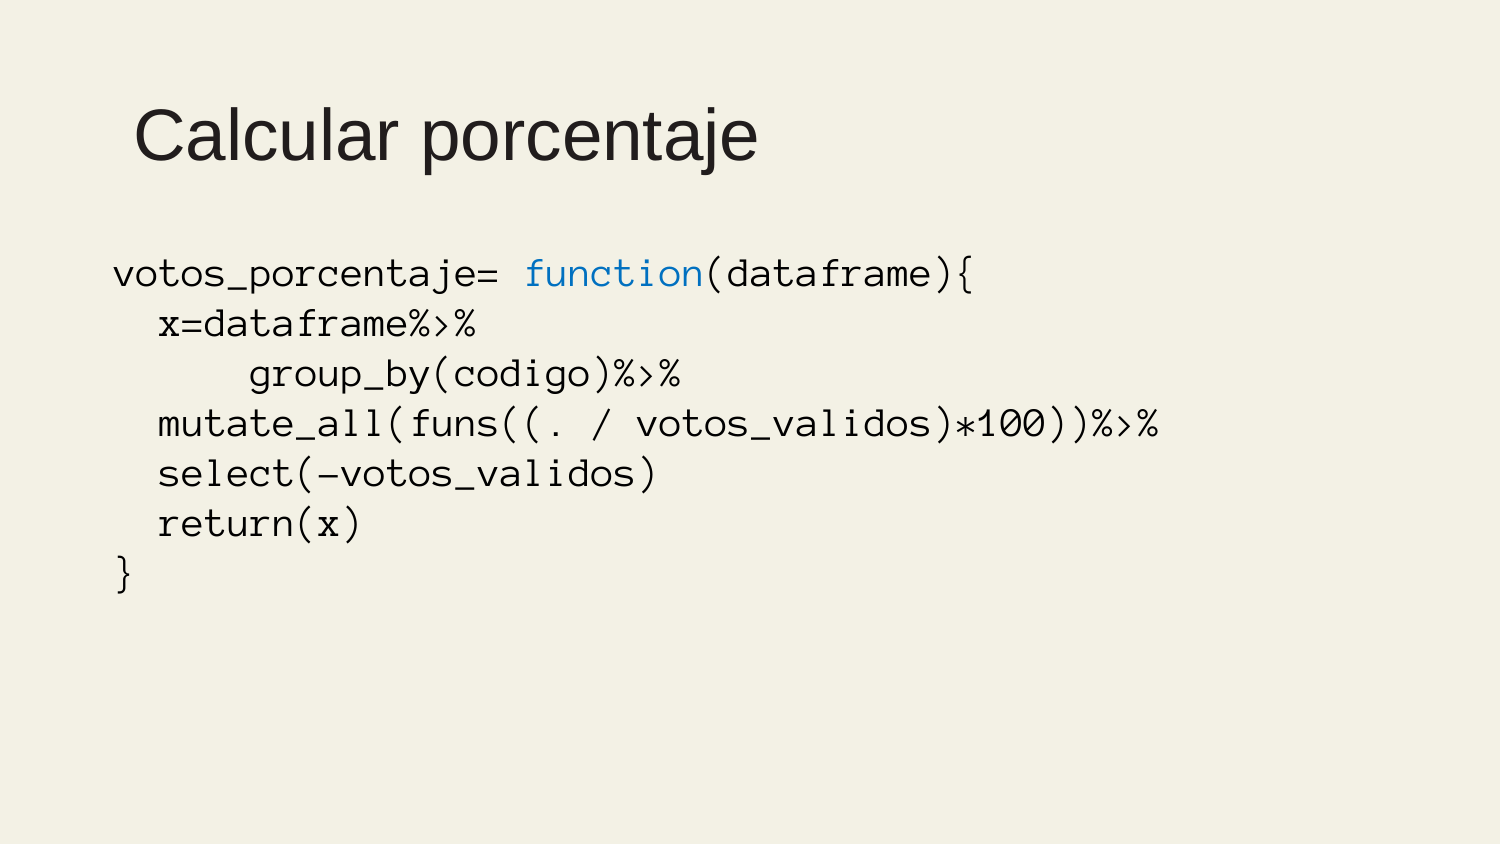

# Calcular porcentaje
votos_porcentaje= function(dataframe){
  x=dataframe%>%
      group_by(codigo)%>%
  mutate_all(funs((. / votos_validos)*100))%>%
  select(-votos_validos)
  return(x)
}